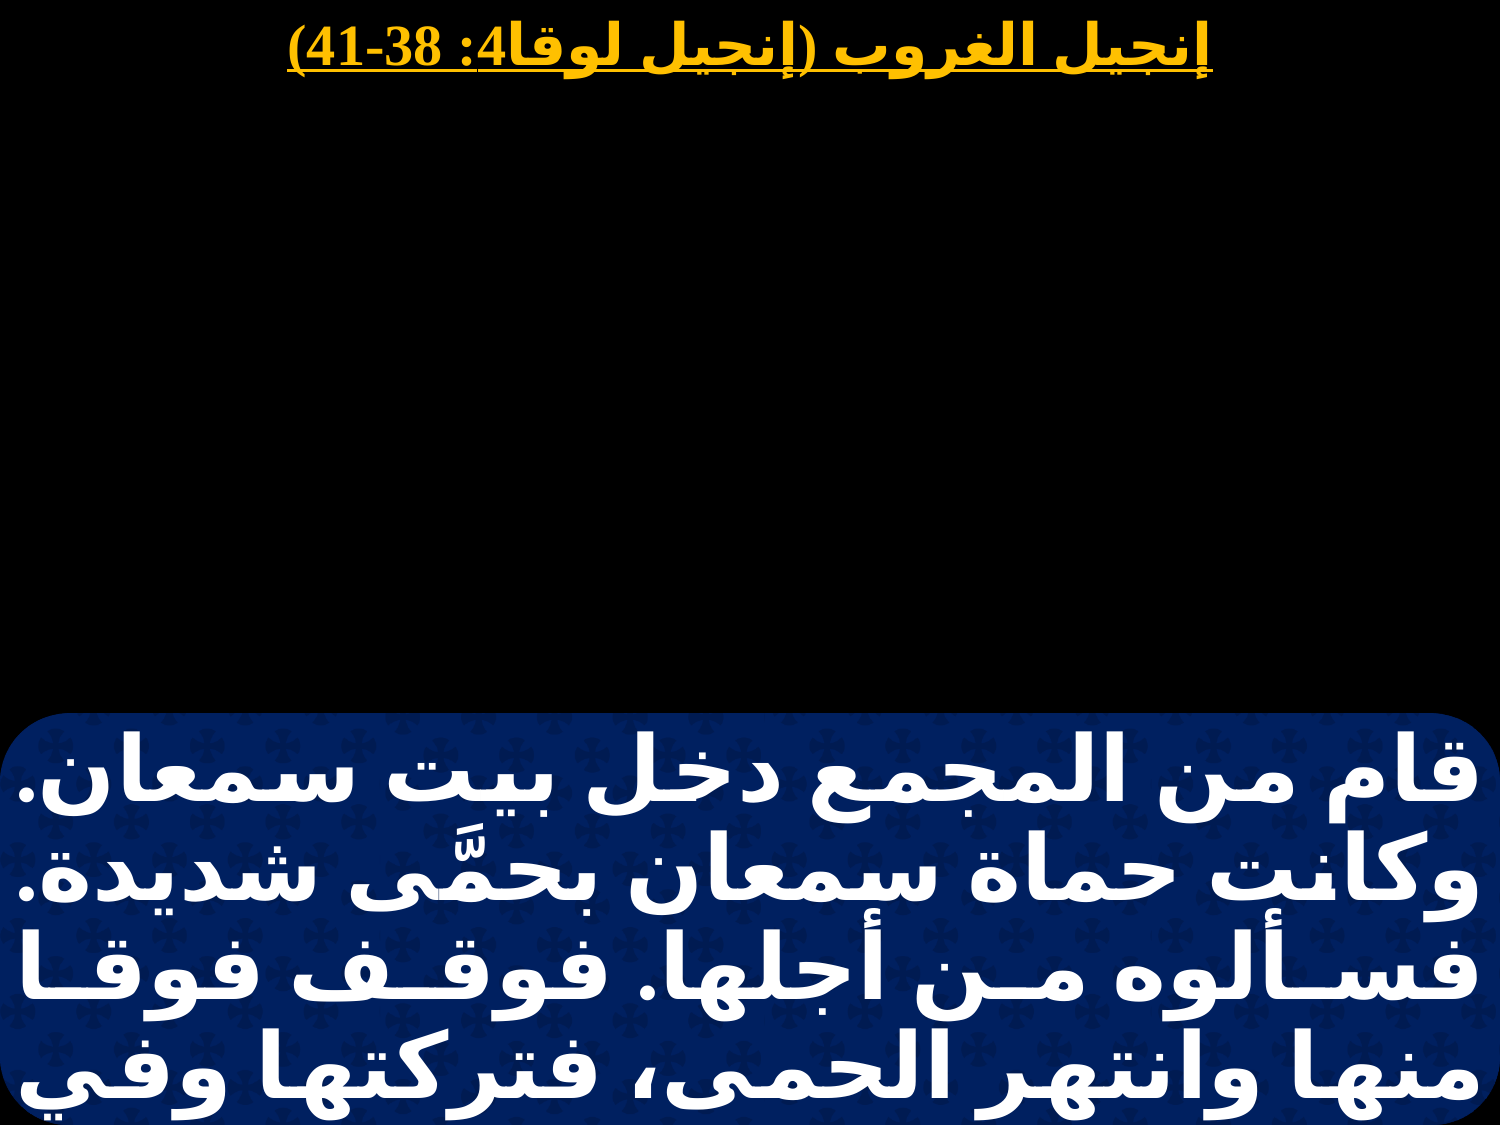

# انجيل الغروب
قام من المجمع دخل بيت سمعان. وكانت حماة سمعان بحمَّى شديدة. فسألوه من أجلها. فوقف فوقا منها وانتهر الحمى، فتركتها وفي الحال قامت وخدمتهم. وعند غروب الشمس كان كل الذين